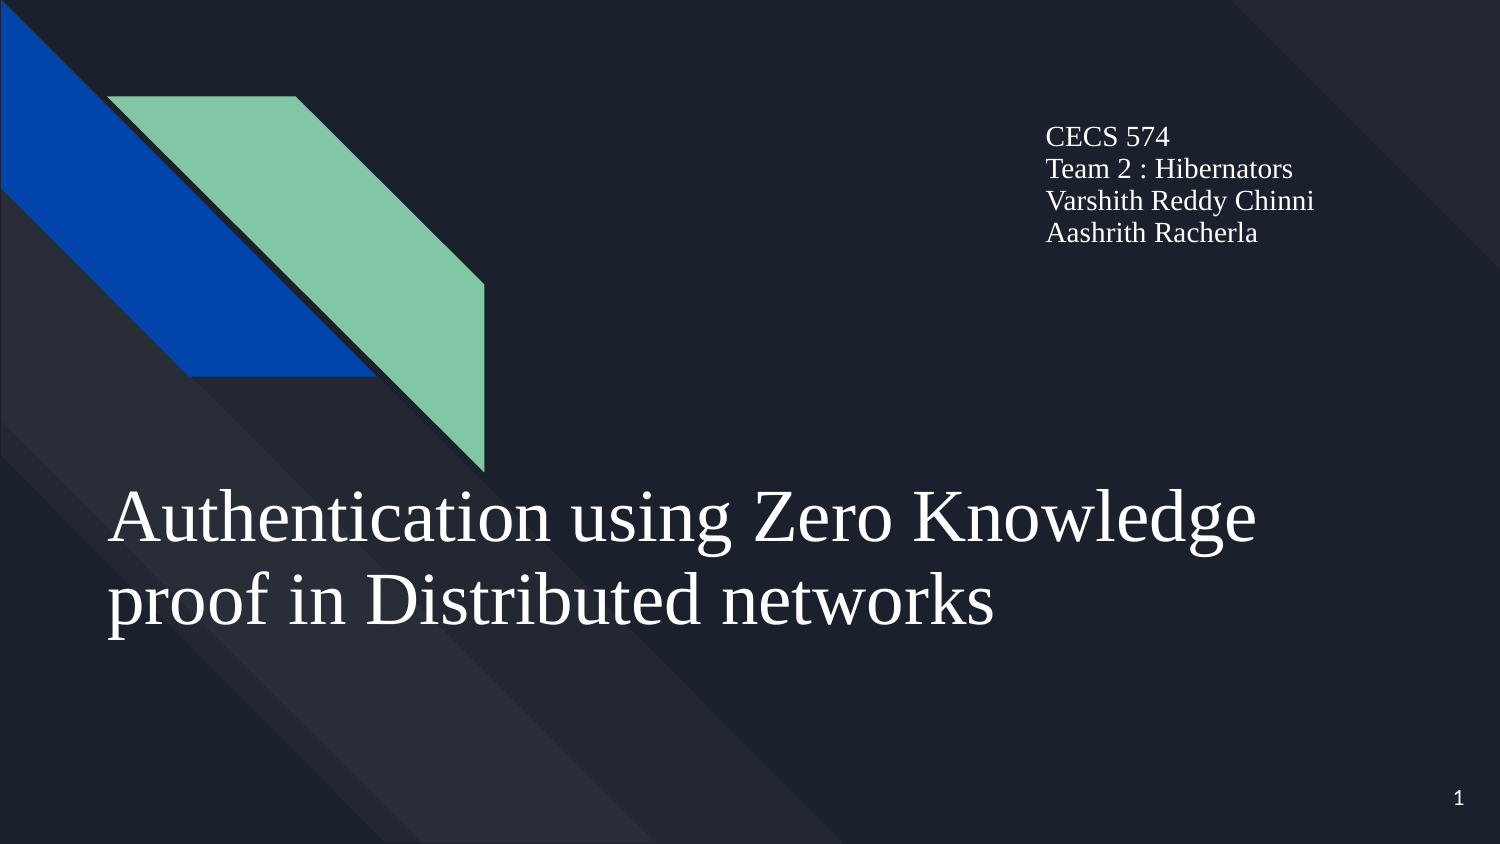

CECS 574
Team 2 : Hibernators
Varshith Reddy Chinni
Aashrith Racherla
# Authentication using Zero Knowledge proof in Distributed networks

1